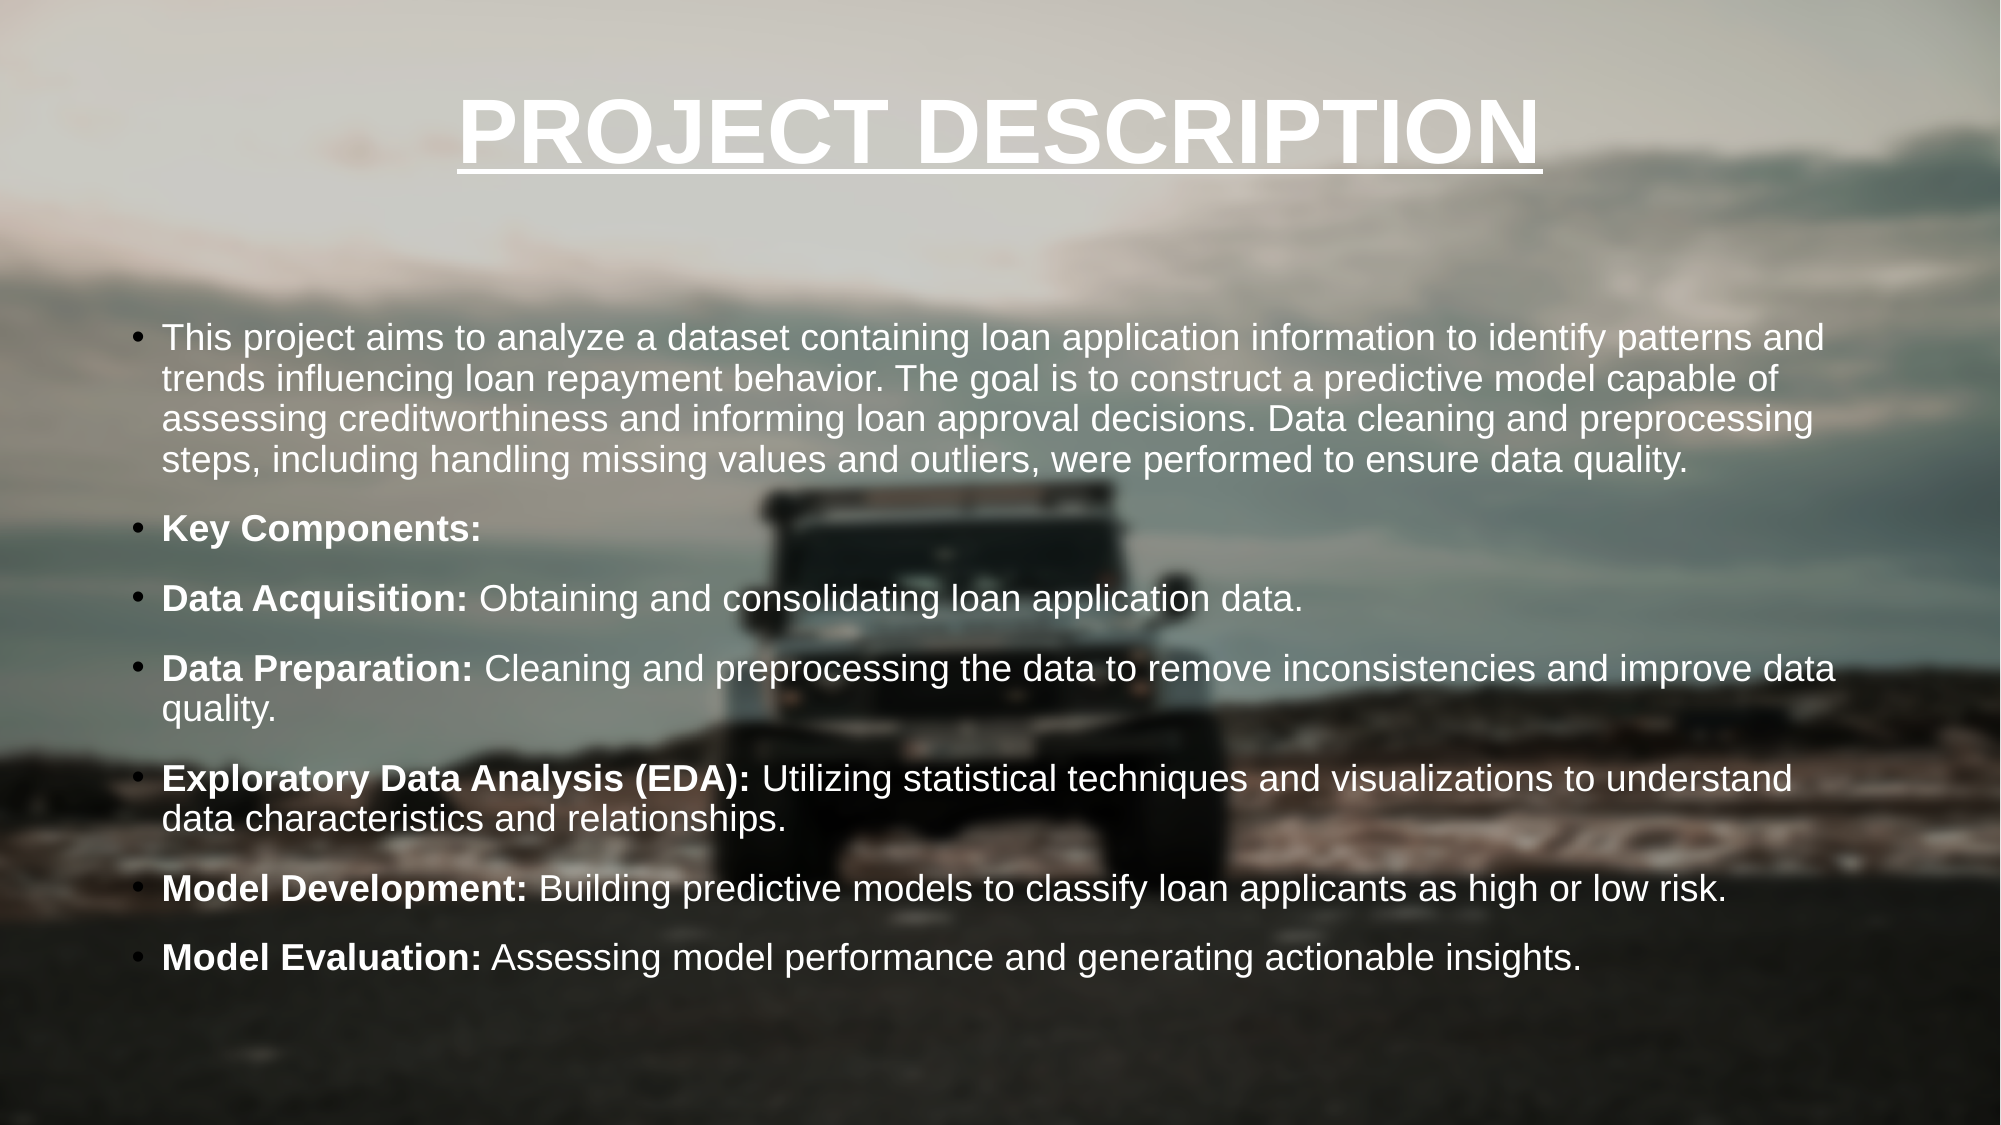

# PROJECT DESCRIPTION
This project aims to analyze a dataset containing loan application information to identify patterns and trends influencing loan repayment behavior. The goal is to construct a predictive model capable of assessing creditworthiness and informing loan approval decisions. Data cleaning and preprocessing steps, including handling missing values and outliers, were performed to ensure data quality.
Key Components:
Data Acquisition: Obtaining and consolidating loan application data.
Data Preparation: Cleaning and preprocessing the data to remove inconsistencies and improve data quality.
Exploratory Data Analysis (EDA): Utilizing statistical techniques and visualizations to understand data characteristics and relationships.
Model Development: Building predictive models to classify loan applicants as high or low risk.
Model Evaluation: Assessing model performance and generating actionable insights.